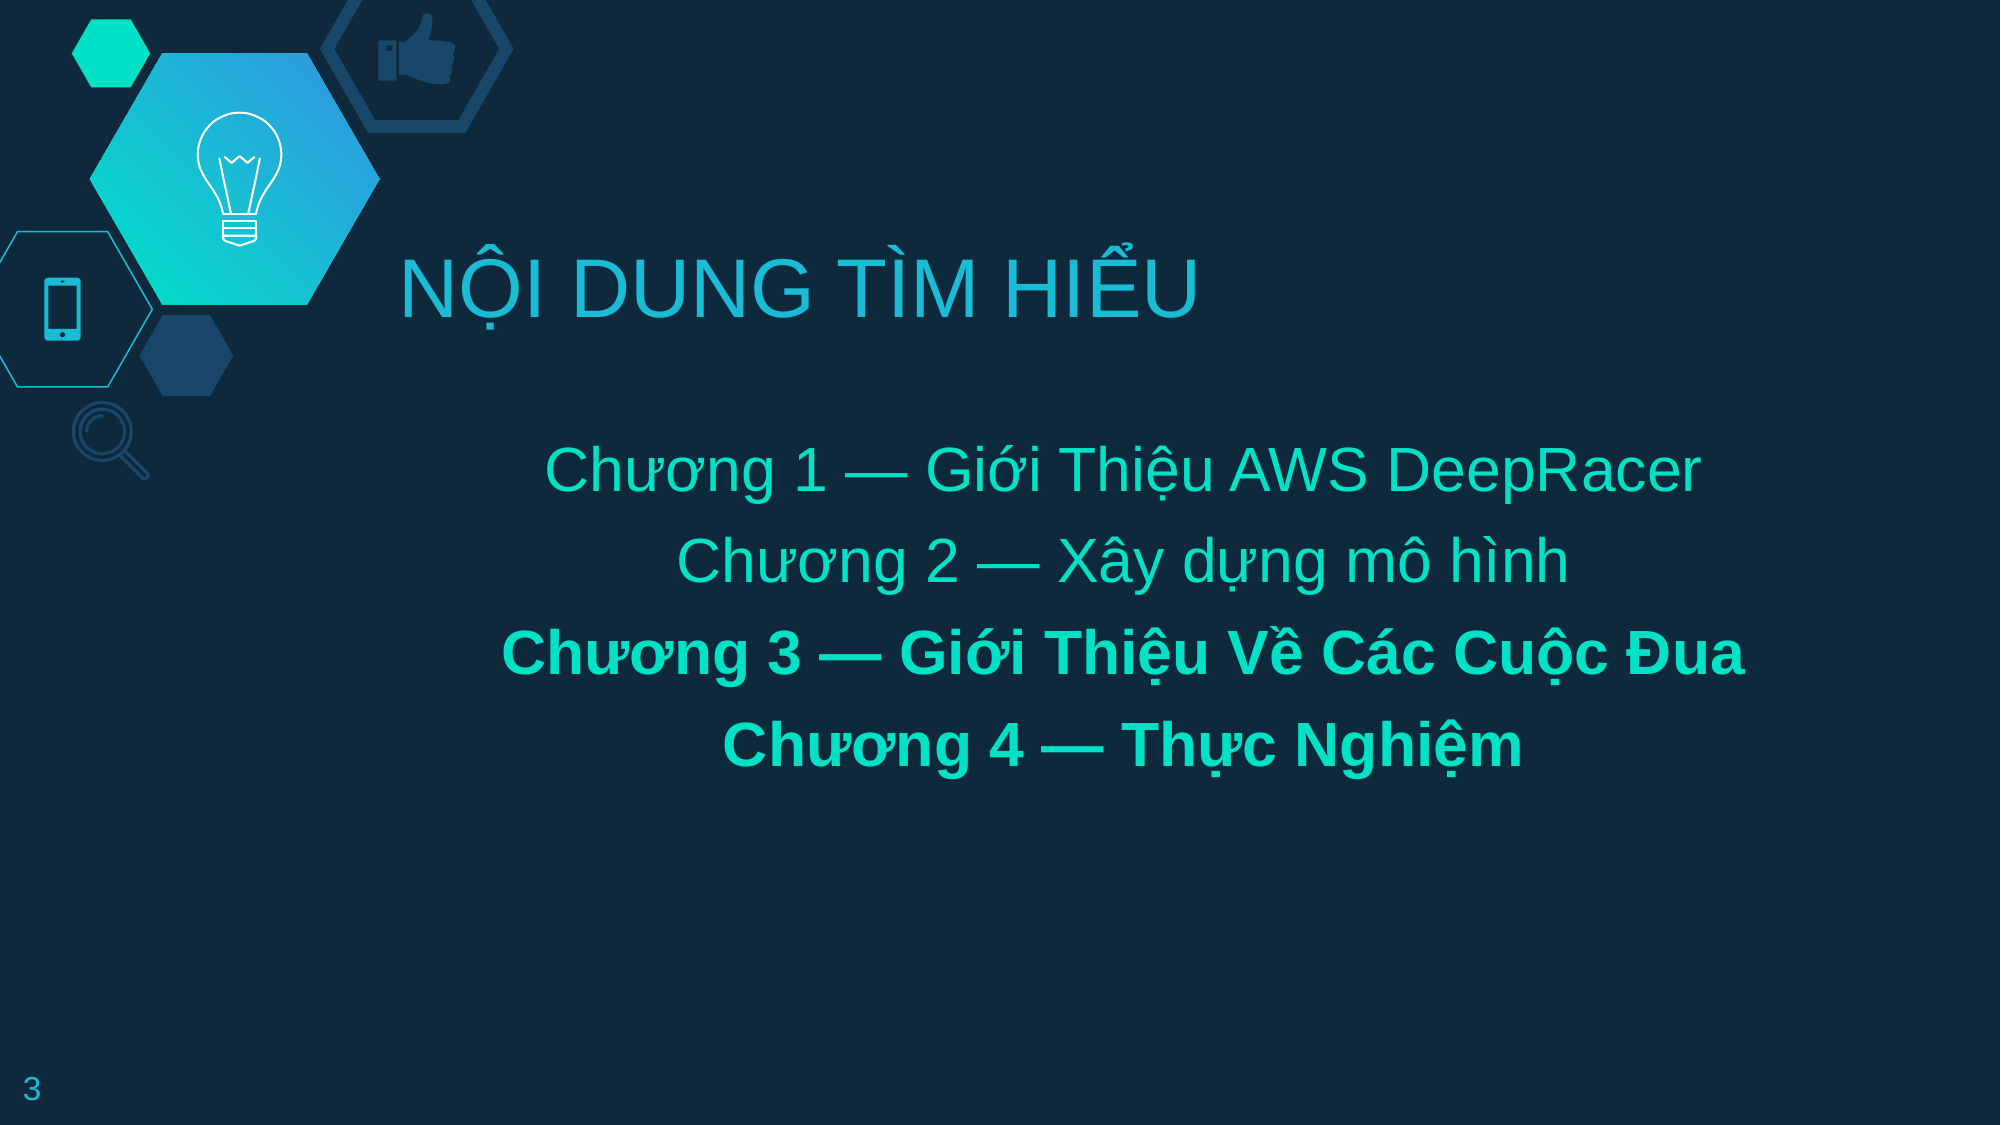

# NỘI DUNG TÌM HIỂU
Chương 1 — Giới Thiệu AWS DeepRacer
Chương 2 — Xây dựng mô hình
Chương 3 — Giới Thiệu Về Các Cuộc Đua
Chương 4 — Thực Nghiệm
3